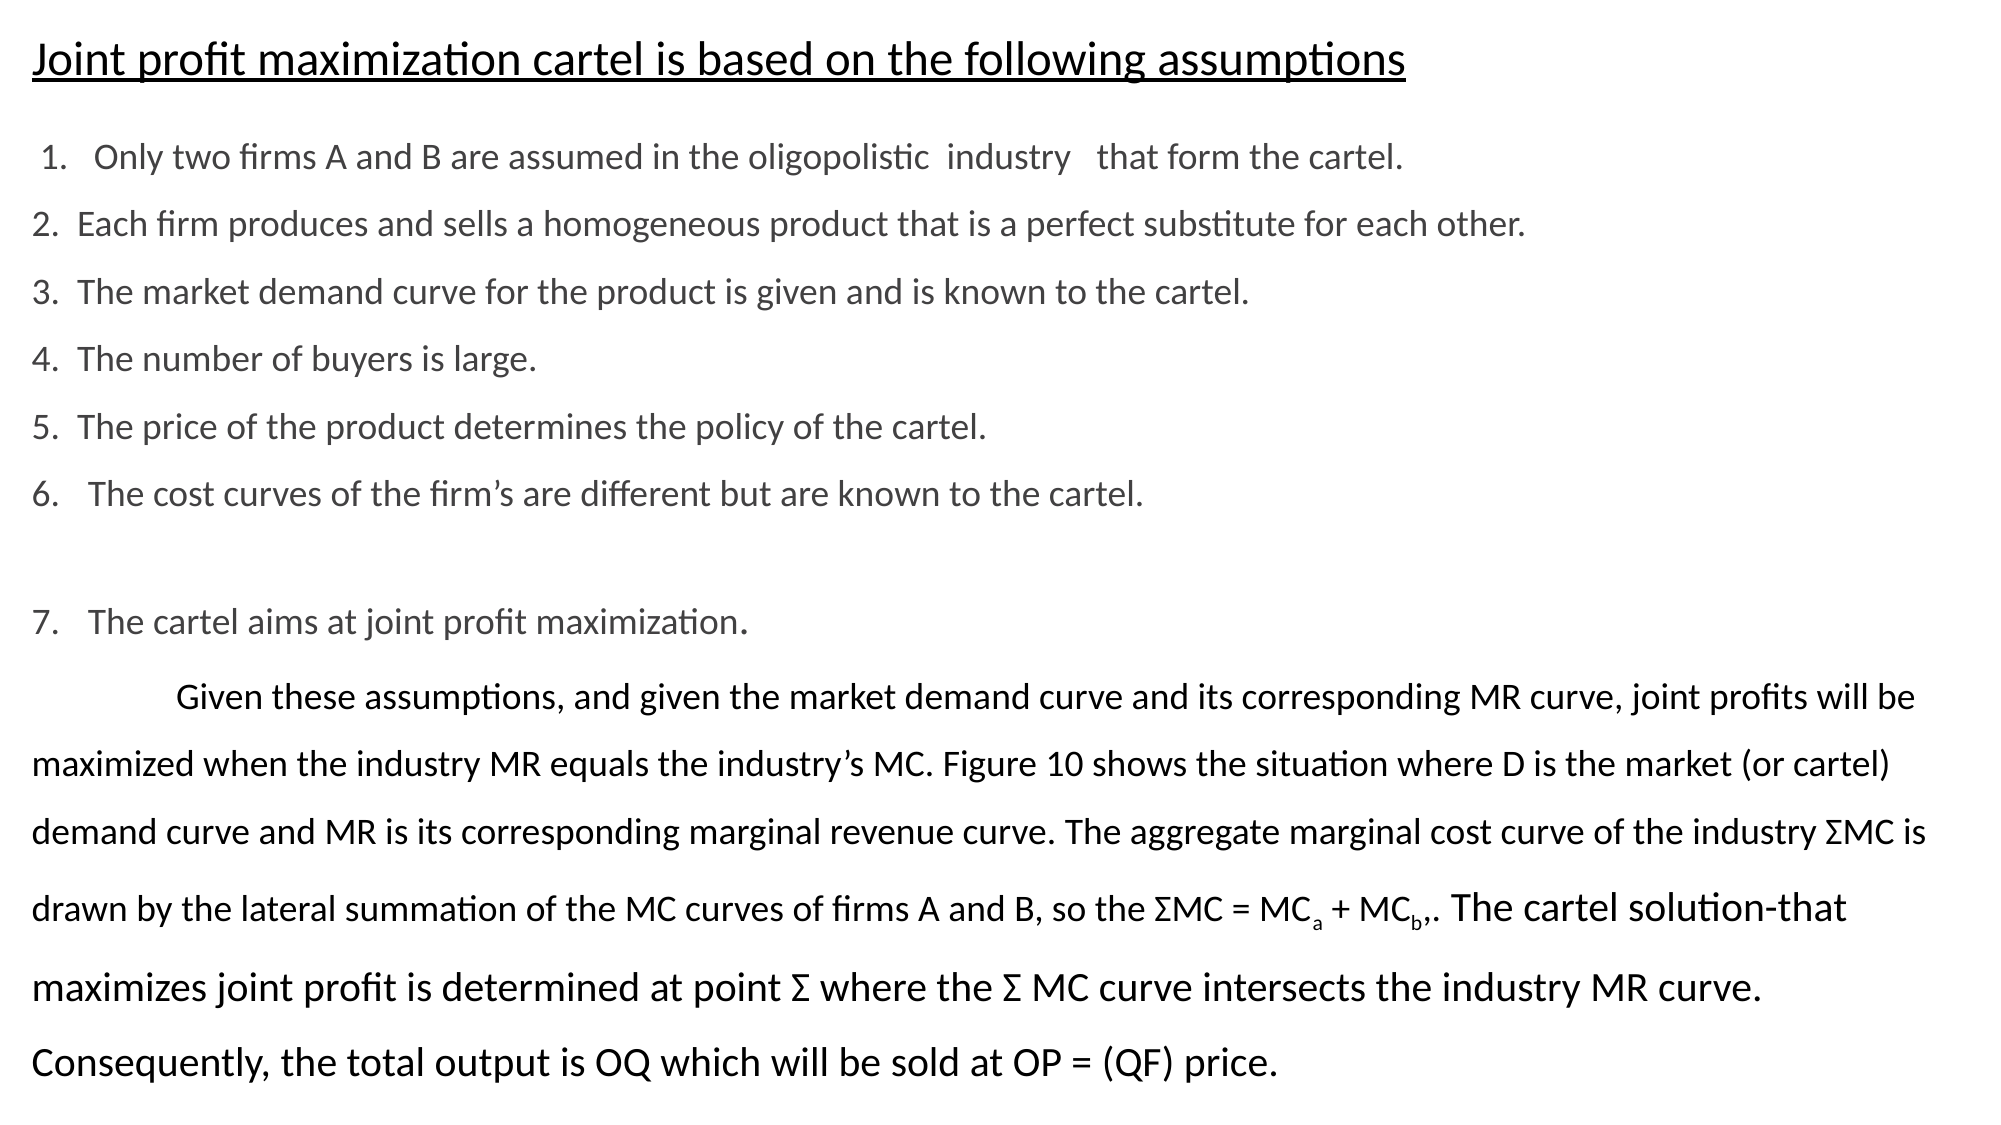

# Joint profit maximization cartel is based on the following assumptions
 1.   Only two firms A and B are assumed in the oligopolistic  industry   that form the cartel.
2.  Each firm produces and sells a homogeneous product that is a perfect substitute for each other.
3.  The market demand curve for the product is given and is known to the cartel.
4.  The number of buyers is large.
5.  The price of the product determines the policy of the cartel.
The cost curves of the firm’s are different but are known to the cartel.
The cartel aims at joint profit maximization.
                 Given these assumptions, and given the market demand curve and its corresponding MR curve, joint profits will be maximized when the industry MR equals the industry’s MC. Figure 10 shows the situation where D is the market (or cartel) demand curve and MR is its corresponding marginal revenue curve. The aggregate marginal cost curve of the industry ΣMC is drawn by the lateral summation of the MC curves of firms A and B, so the ΣMC = MCa + MCb,. The cartel solution-that maximizes joint profit is determined at point Σ where the Σ MC curve intersects the industry MR curve. Consequently, the total output is OQ which will be sold at OP = (QF) price.